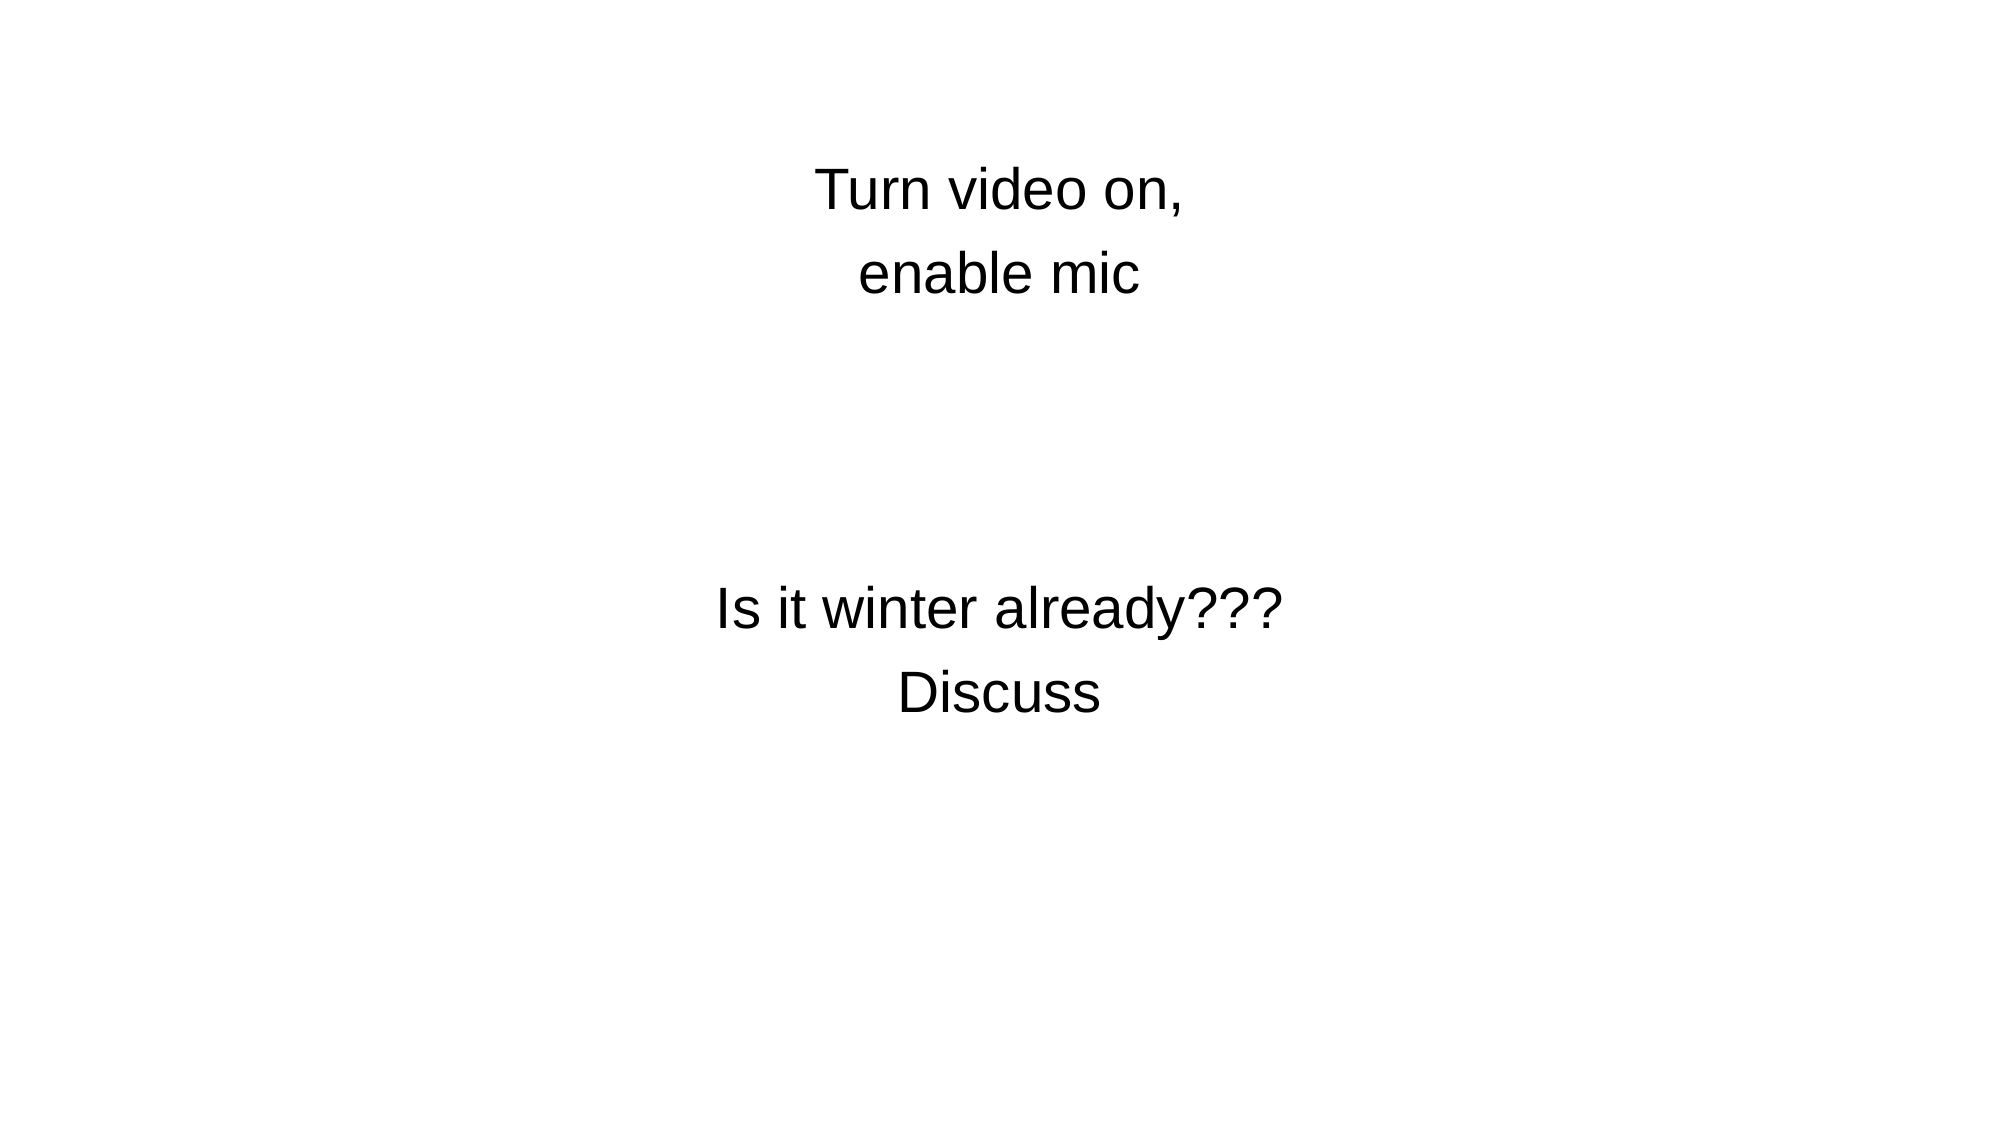

Turn video on,
enable mic

Is it winter already???
Discuss